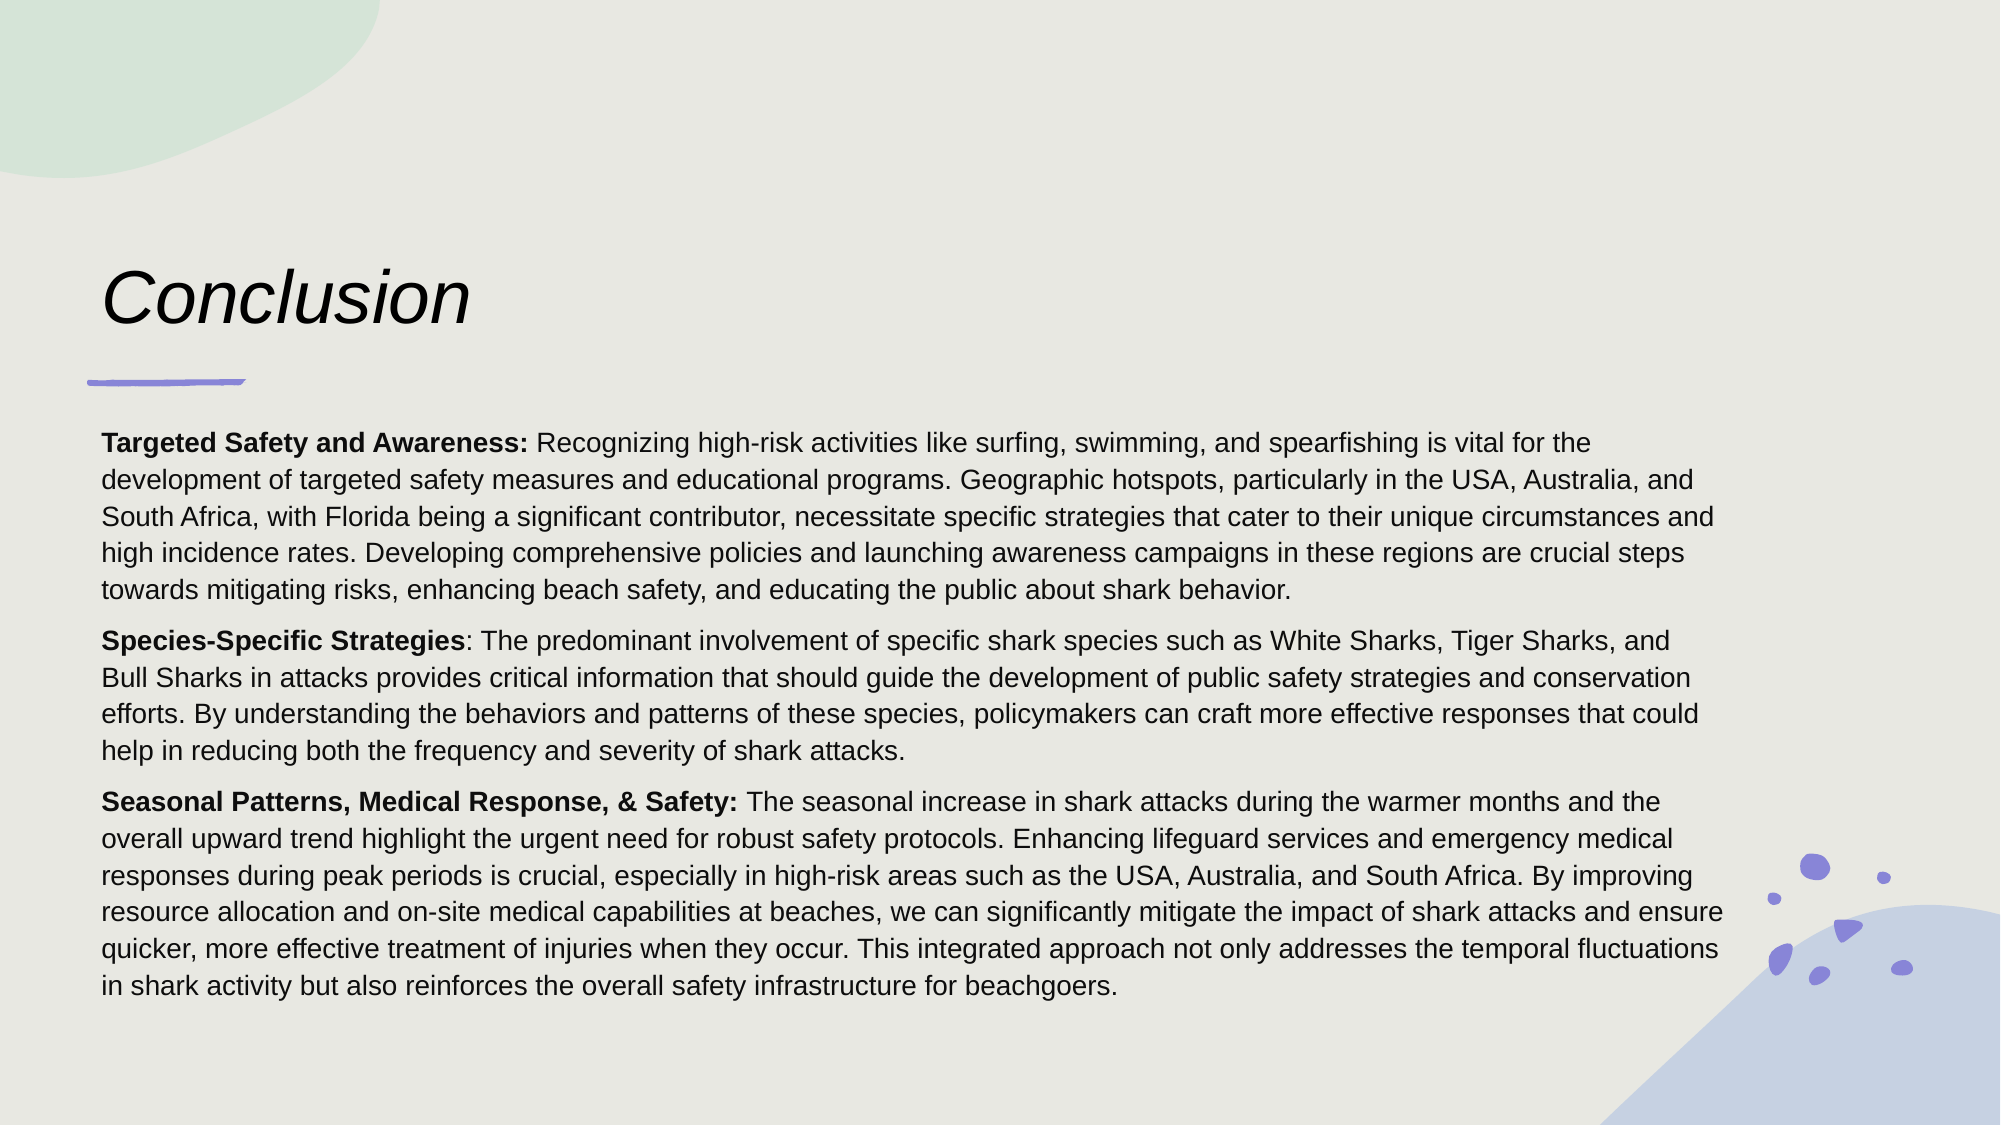

# Conclusion
Targeted Safety and Awareness: Recognizing high-risk activities like surfing, swimming, and spearfishing is vital for the development of targeted safety measures and educational programs. Geographic hotspots, particularly in the USA, Australia, and South Africa, with Florida being a significant contributor, necessitate specific strategies that cater to their unique circumstances and high incidence rates. Developing comprehensive policies and launching awareness campaigns in these regions are crucial steps towards mitigating risks, enhancing beach safety, and educating the public about shark behavior.
Species-Specific Strategies: The predominant involvement of specific shark species such as White Sharks, Tiger Sharks, and Bull Sharks in attacks provides critical information that should guide the development of public safety strategies and conservation efforts. By understanding the behaviors and patterns of these species, policymakers can craft more effective responses that could help in reducing both the frequency and severity of shark attacks.
Seasonal Patterns, Medical Response, & Safety: The seasonal increase in shark attacks during the warmer months and the overall upward trend highlight the urgent need for robust safety protocols. Enhancing lifeguard services and emergency medical responses during peak periods is crucial, especially in high-risk areas such as the USA, Australia, and South Africa. By improving resource allocation and on-site medical capabilities at beaches, we can significantly mitigate the impact of shark attacks and ensure quicker, more effective treatment of injuries when they occur. This integrated approach not only addresses the temporal fluctuations in shark activity but also reinforces the overall safety infrastructure for beachgoers.